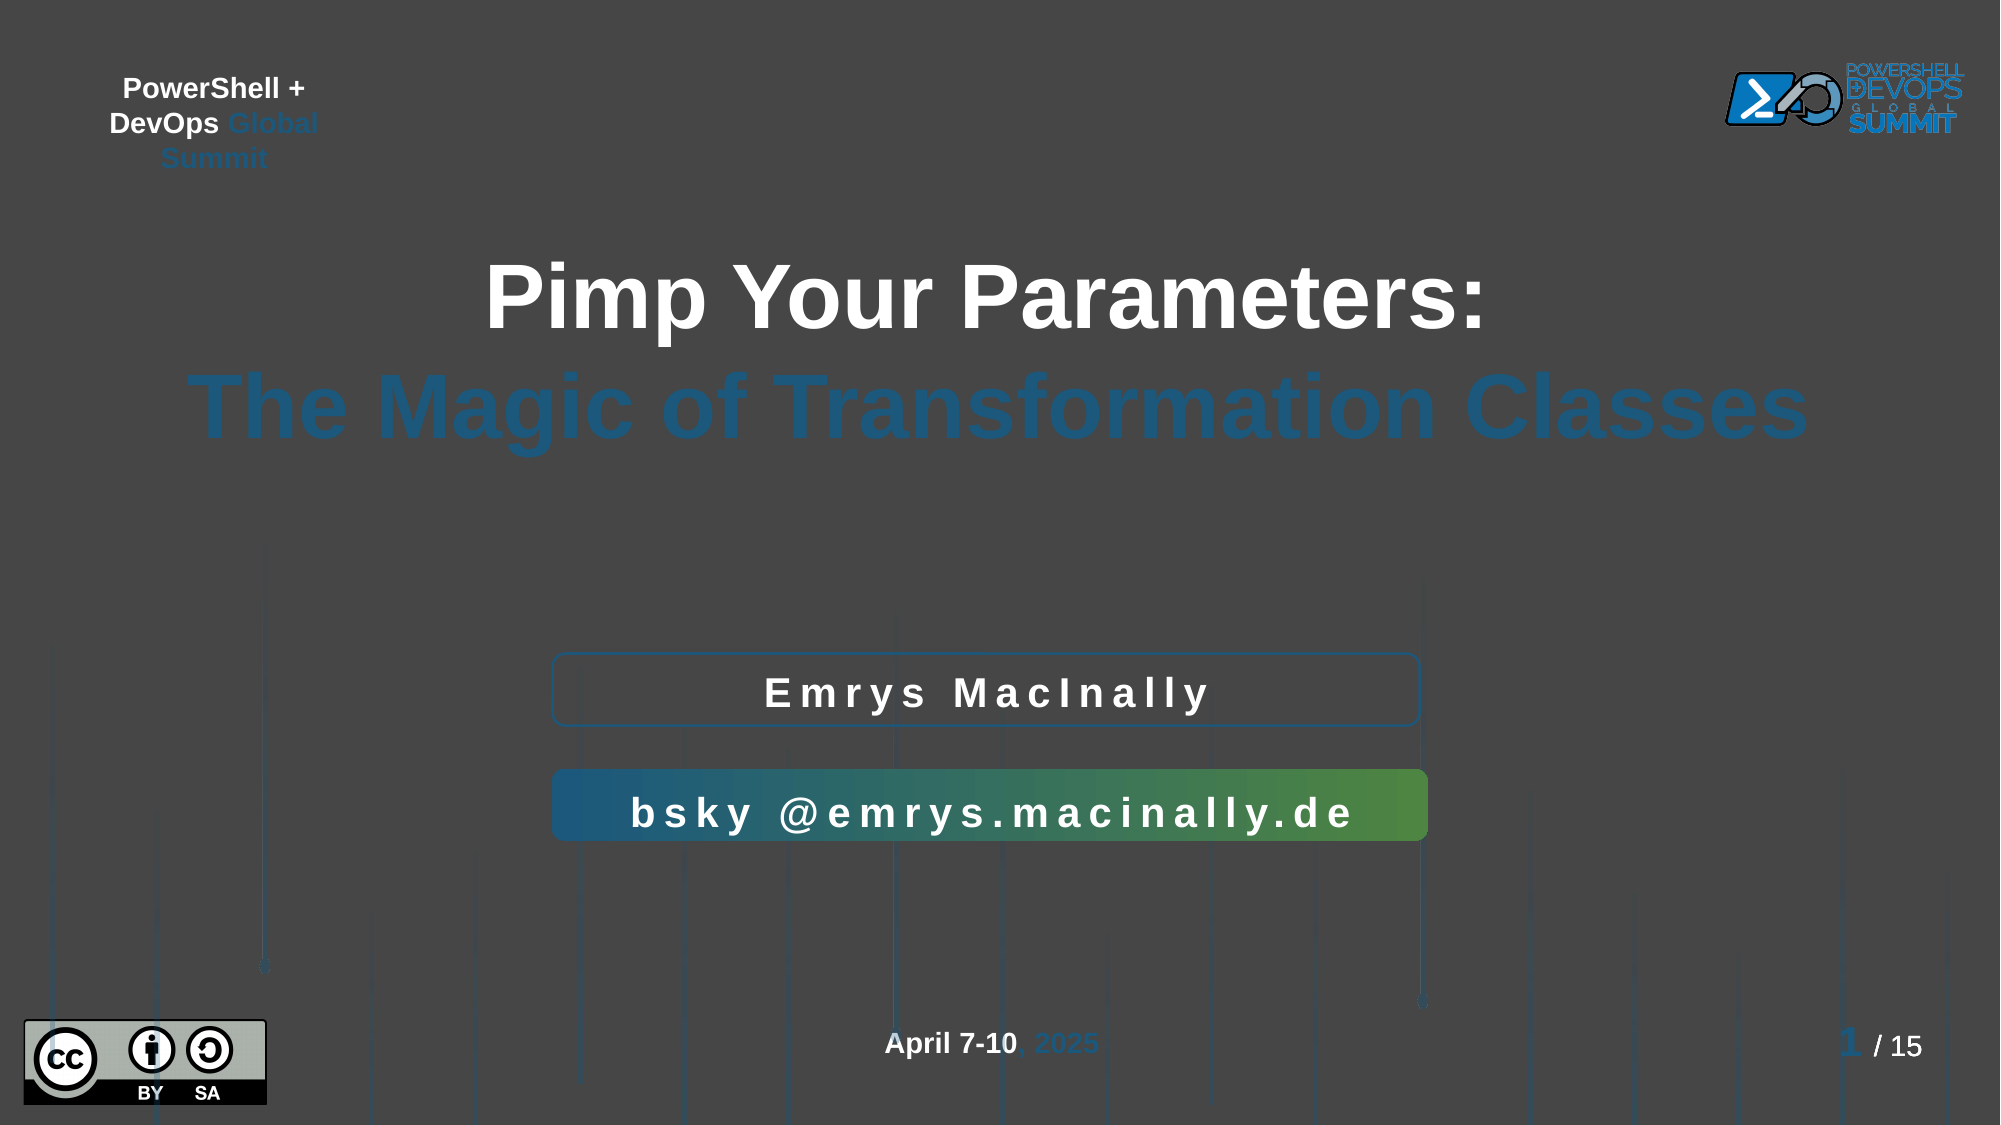

Pimp Your Parameters:
The Magic of Transformation Classes

Emrys MacInally

bsky @emrys.macinally.de
1 / 15